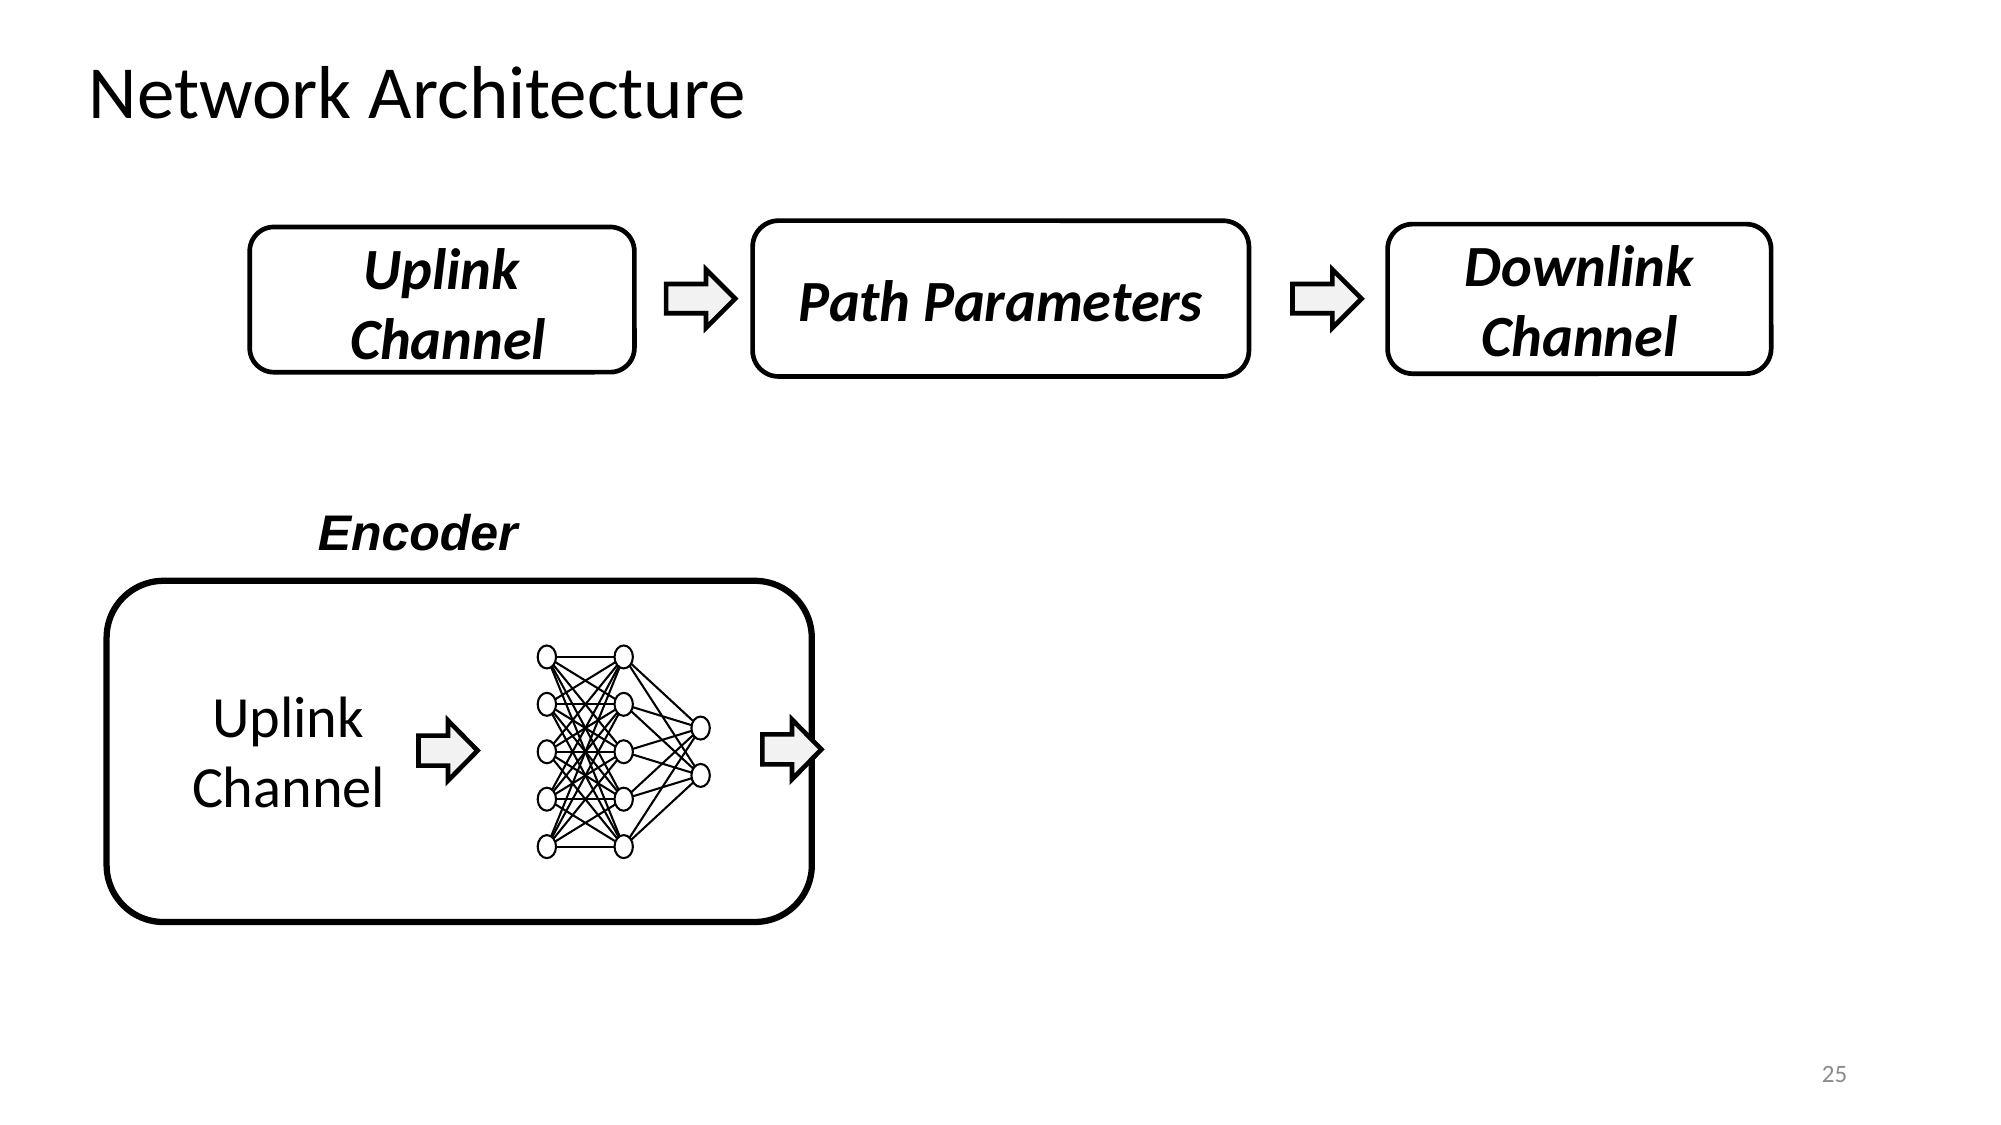

Network Architecture

Path Parameters
Downlink Channel

Uplink
Channel

Encoder

Uplink Channel

25